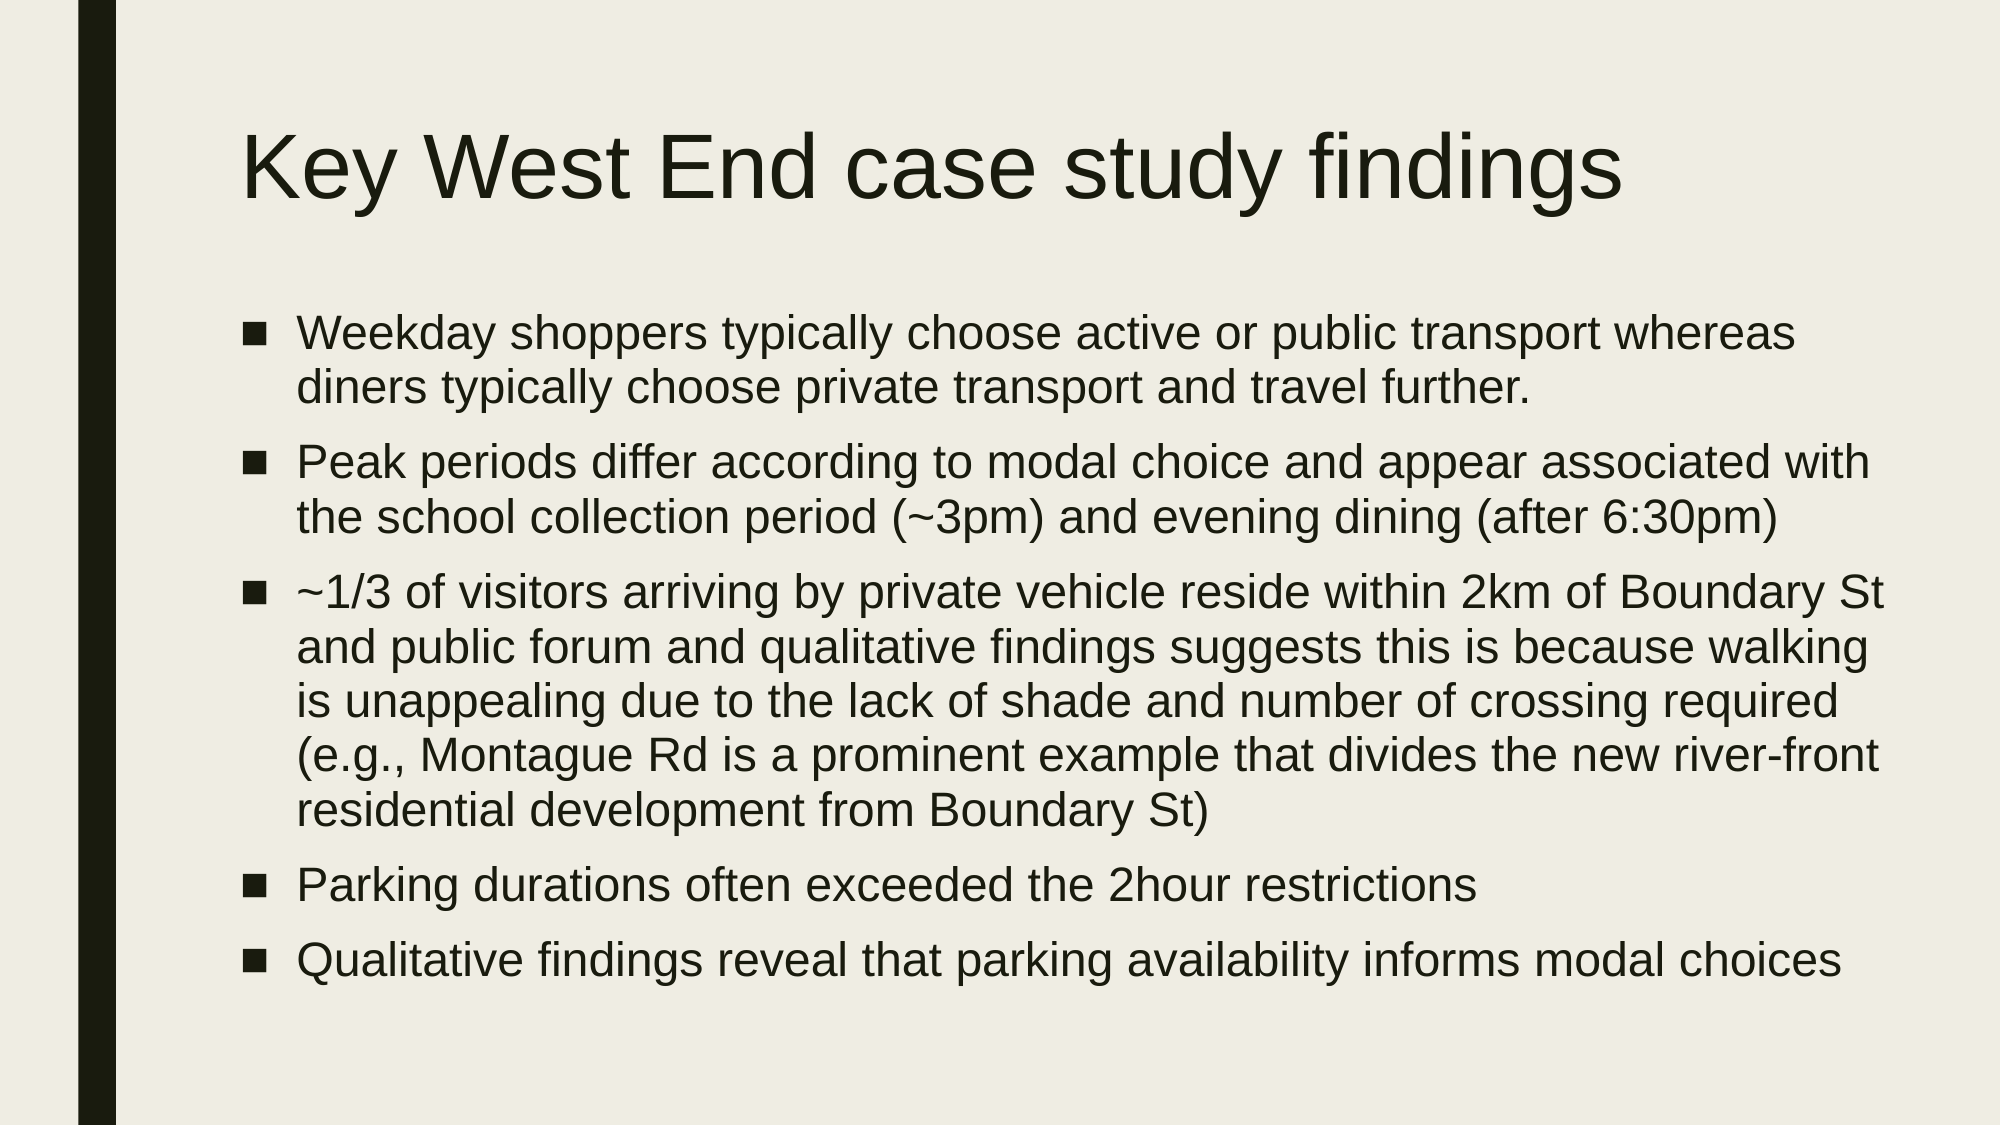

# Key West End case study findings
Weekday shoppers typically choose active or public transport whereas diners typically choose private transport and travel further.
Peak periods differ according to modal choice and appear associated with the school collection period (~3pm) and evening dining (after 6:30pm)
~1/3 of visitors arriving by private vehicle reside within 2km of Boundary St and public forum and qualitative findings suggests this is because walking is unappealing due to the lack of shade and number of crossing required (e.g., Montague Rd is a prominent example that divides the new river-front residential development from Boundary St)
Parking durations often exceeded the 2hour restrictions
Qualitative findings reveal that parking availability informs modal choices